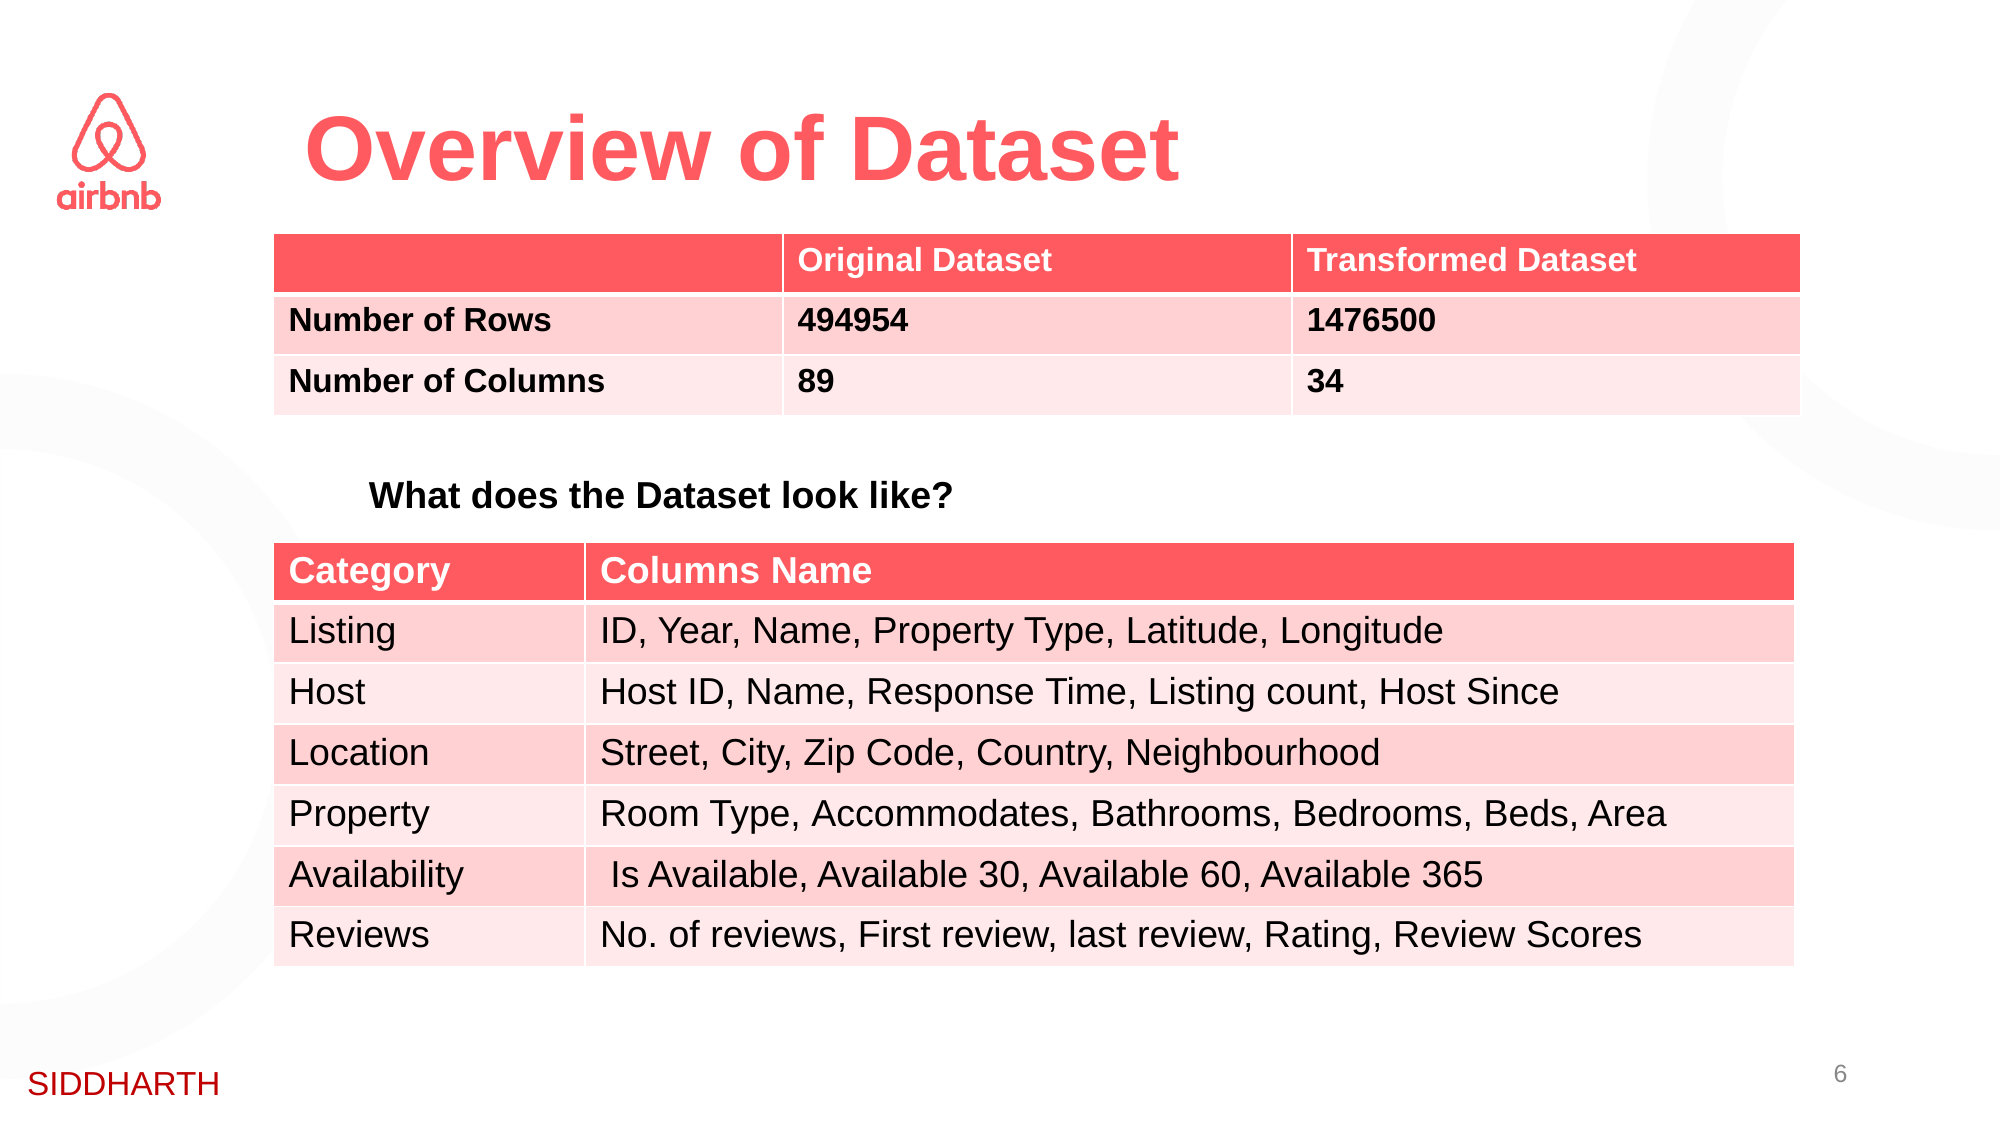

# Overview of Dataset
|  | Original Dataset | Transformed Dataset |
| --- | --- | --- |
| Number of Rows | 494954 | 1476500 |
| Number of Columns | 89 | 34 |

                                       What does the Dataset look like?
| Category | Columns Name |
| --- | --- |
| Listing | ID, Year, Name, Property Type, Latitude, Longitude |
| Host | Host ID, Name, Response Time, Listing count, Host Since |
| Location | Street, City, Zip Code, Country, Neighbourhood |
| Property | Room Type, Accommodates, Bathrooms, Bedrooms, Beds, Area |
| Availability | Is Available, Available 30, Available 60, Available 365 |
| Reviews | No. of reviews, First review, last review, Rating, Review Scores |
6
SIDDHARTH